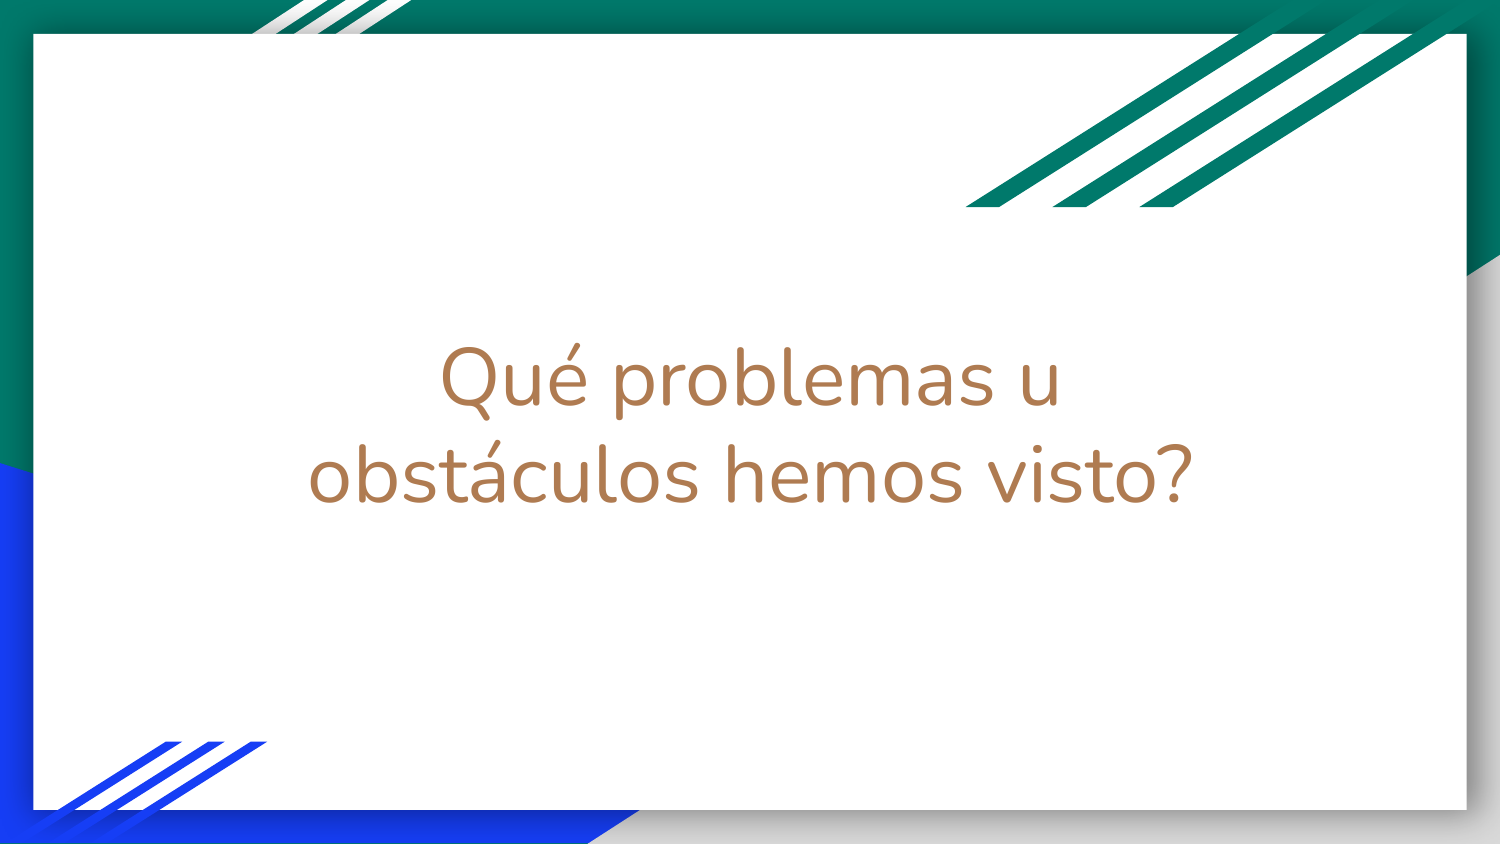

# Qué problemas u obstáculos hemos visto?